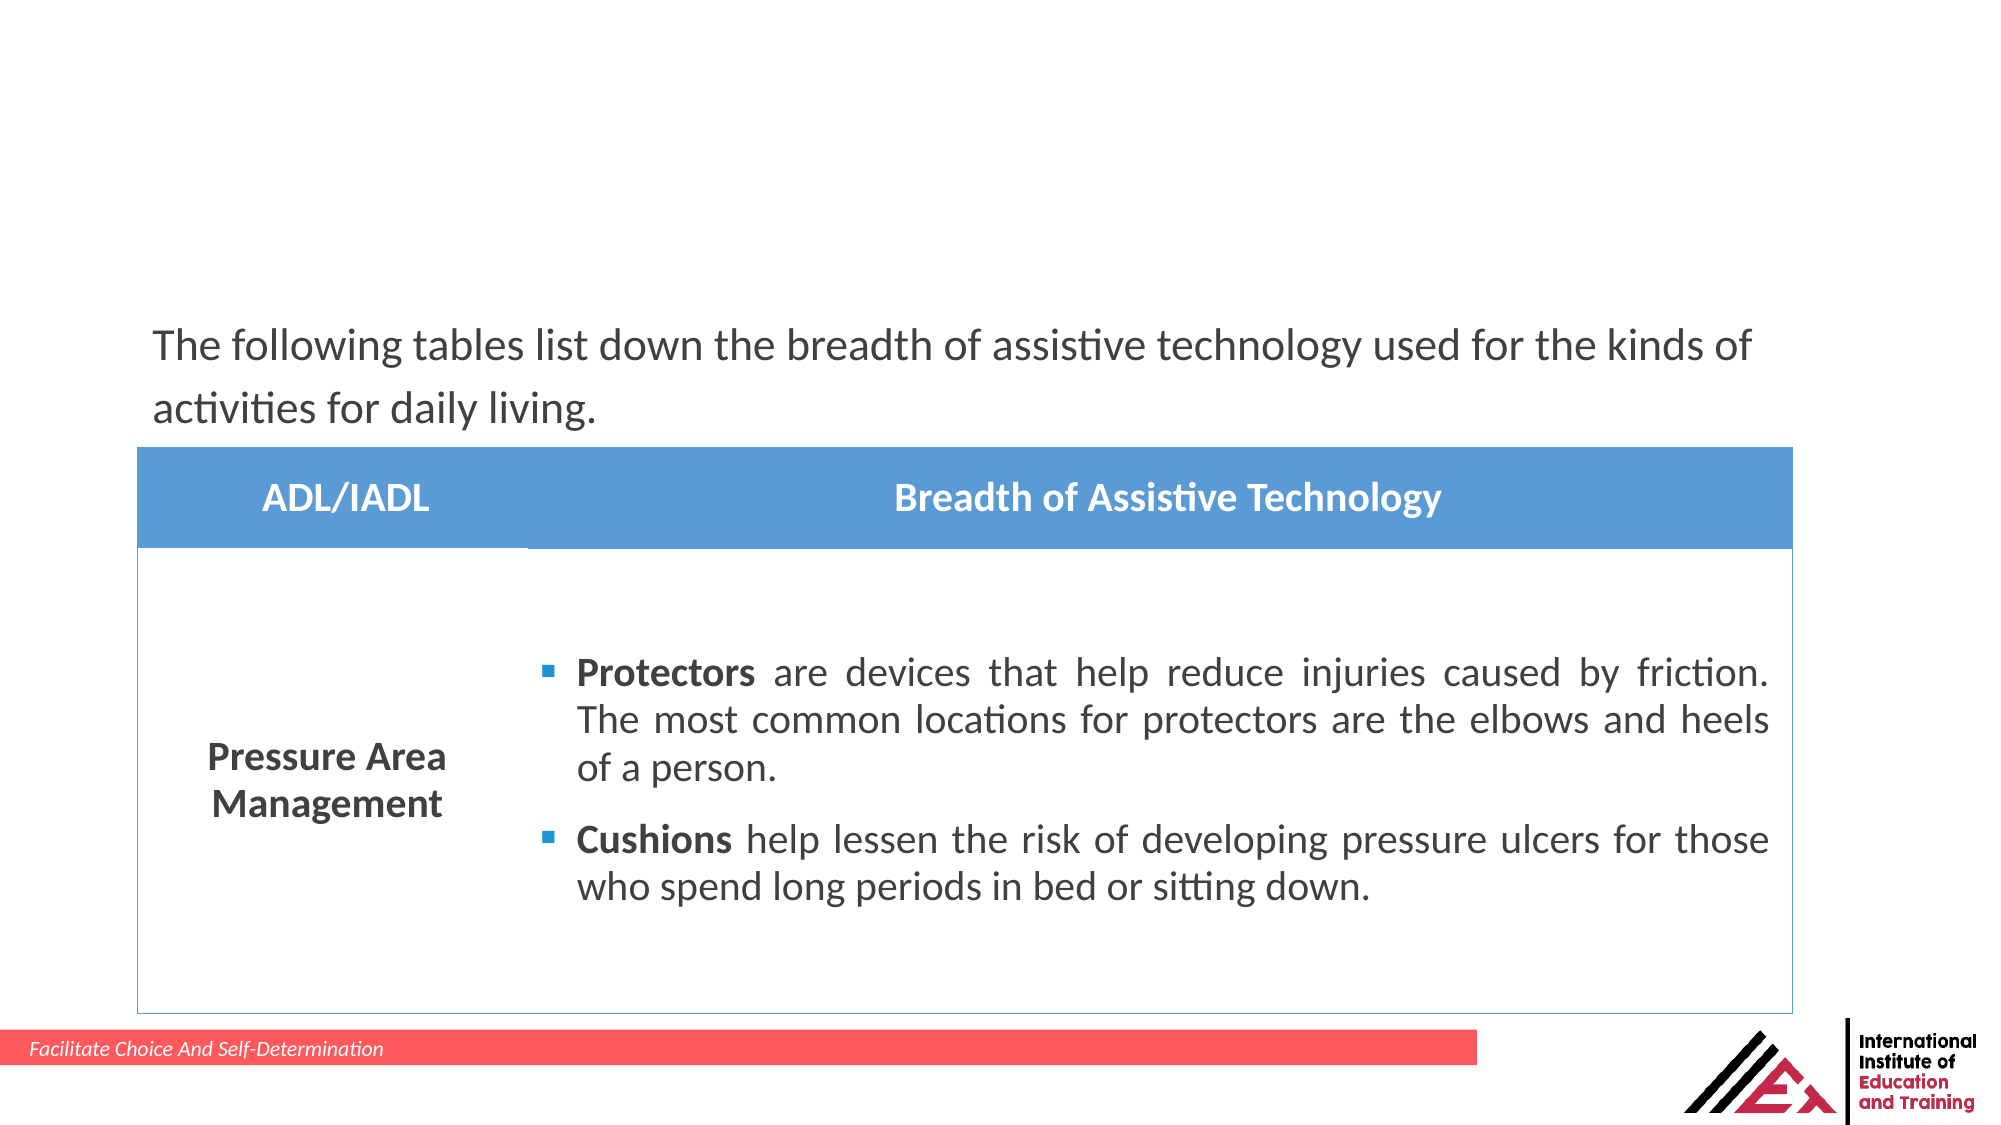

The following tables list down the breadth of assistive technology used for the kinds of activities for daily living.
| ADL/IADL | Breadth of Assistive Technology |
| --- | --- |
| Pressure Area Management | Protectors are devices that help reduce injuries caused by friction. The most common locations for protectors are the elbows and heels of a person. Cushions help lessen the risk of developing pressure ulcers for those who spend long periods in bed or sitting down. |
Facilitate Choice And Self-Determination